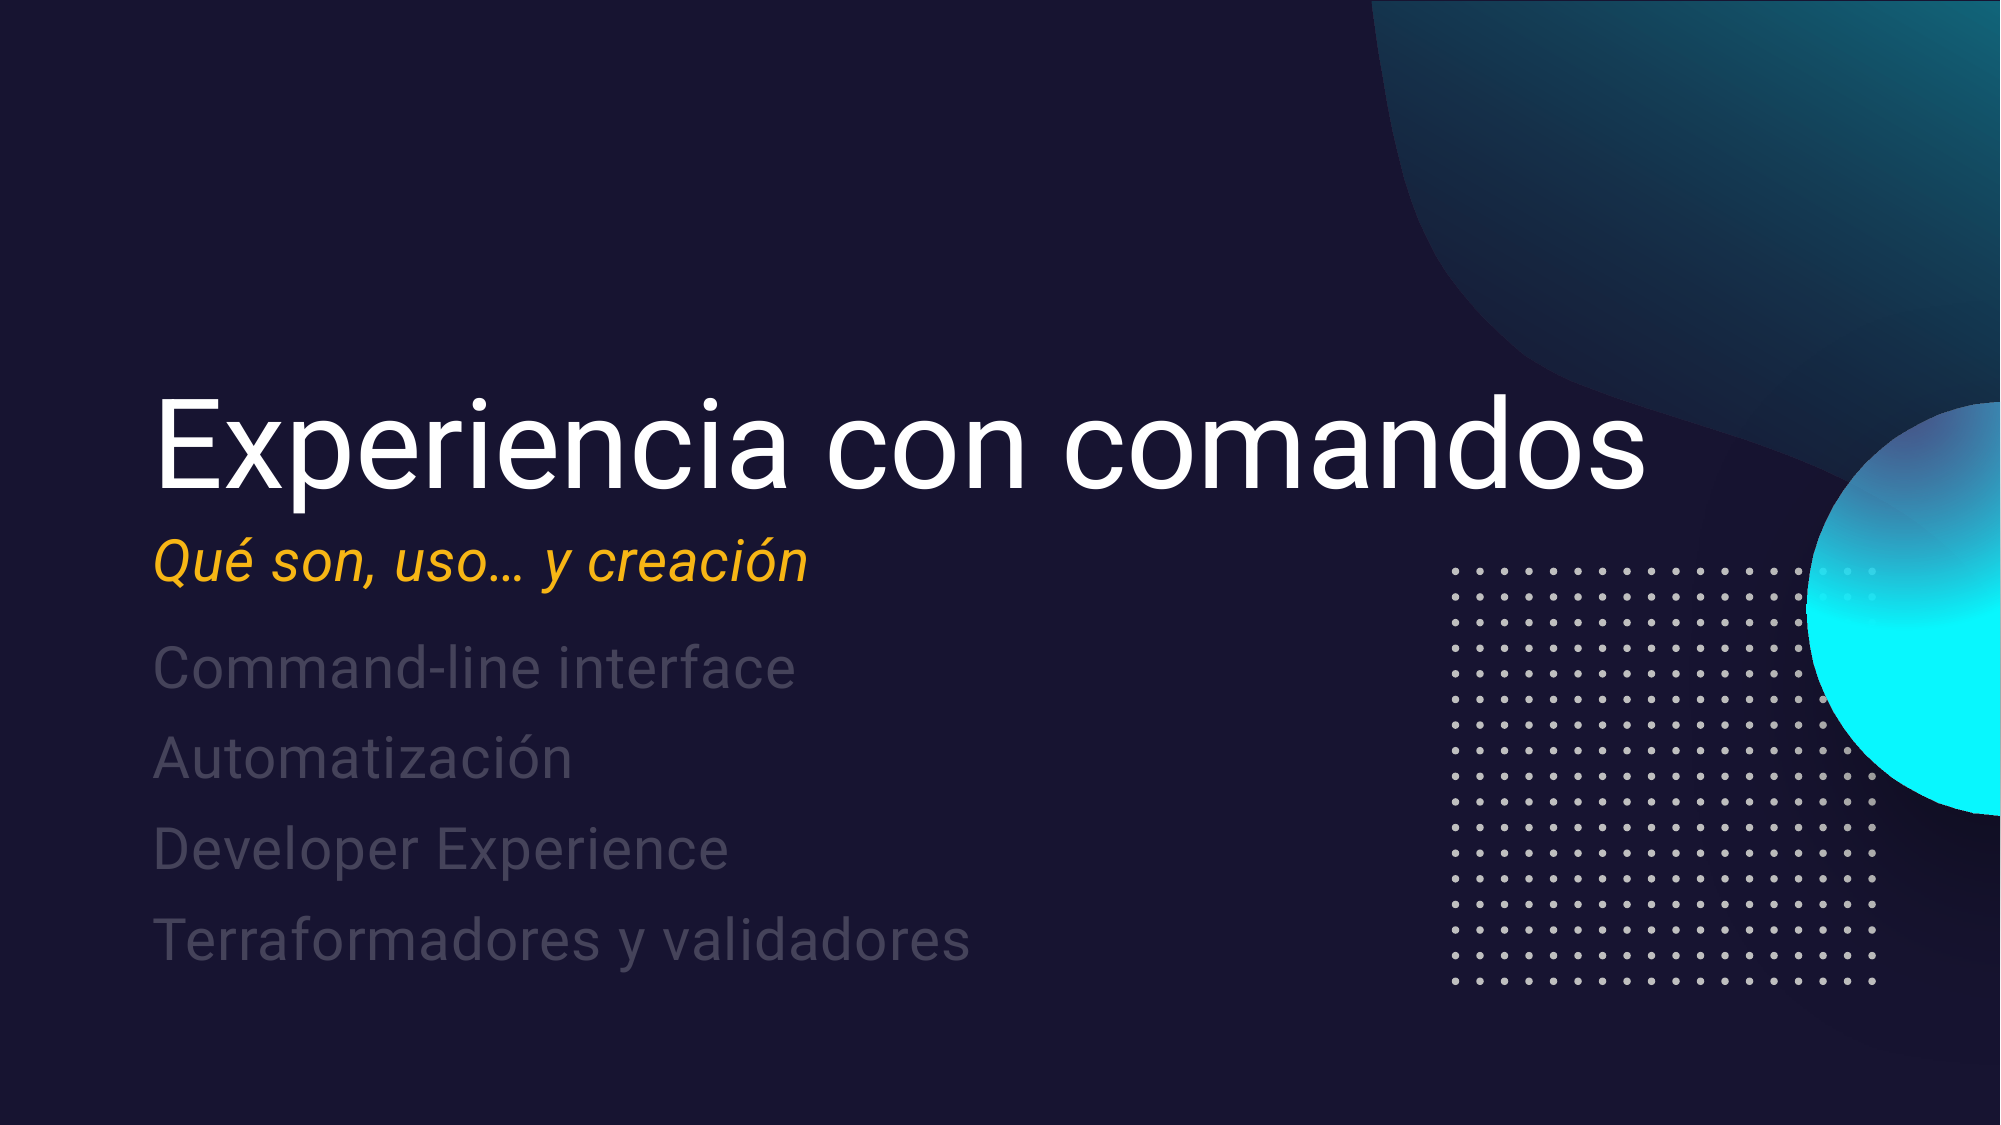

# Experiencia con comandos
Qué son, uso… y creación

Command-line interface
Automatización
Developer Experience
Terraformadores y validadores